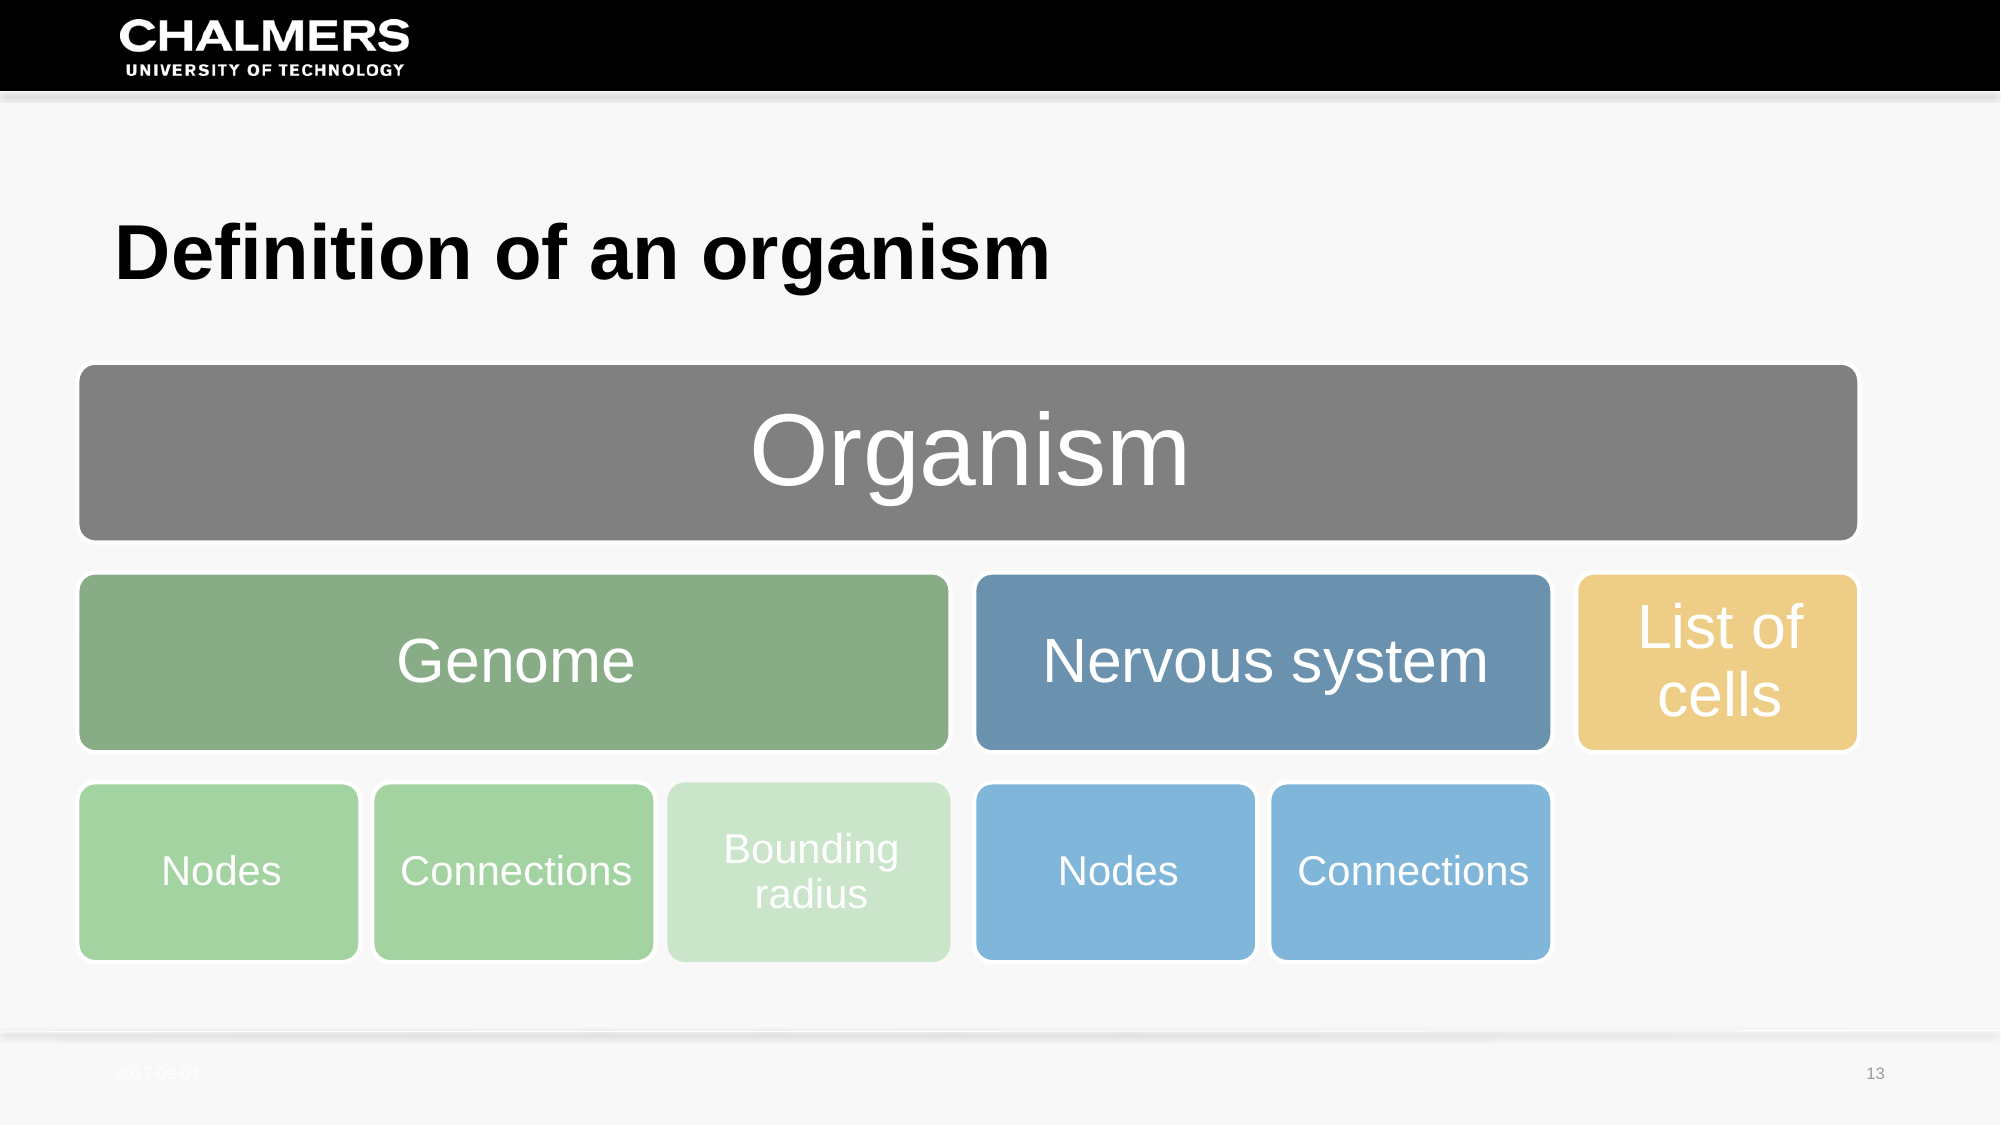

Definition of an organism
Organism
Genome
Nodes
Connections
Bounding radius
Nervous system
Nodes
Connections
List of cells
2017-09-01

13